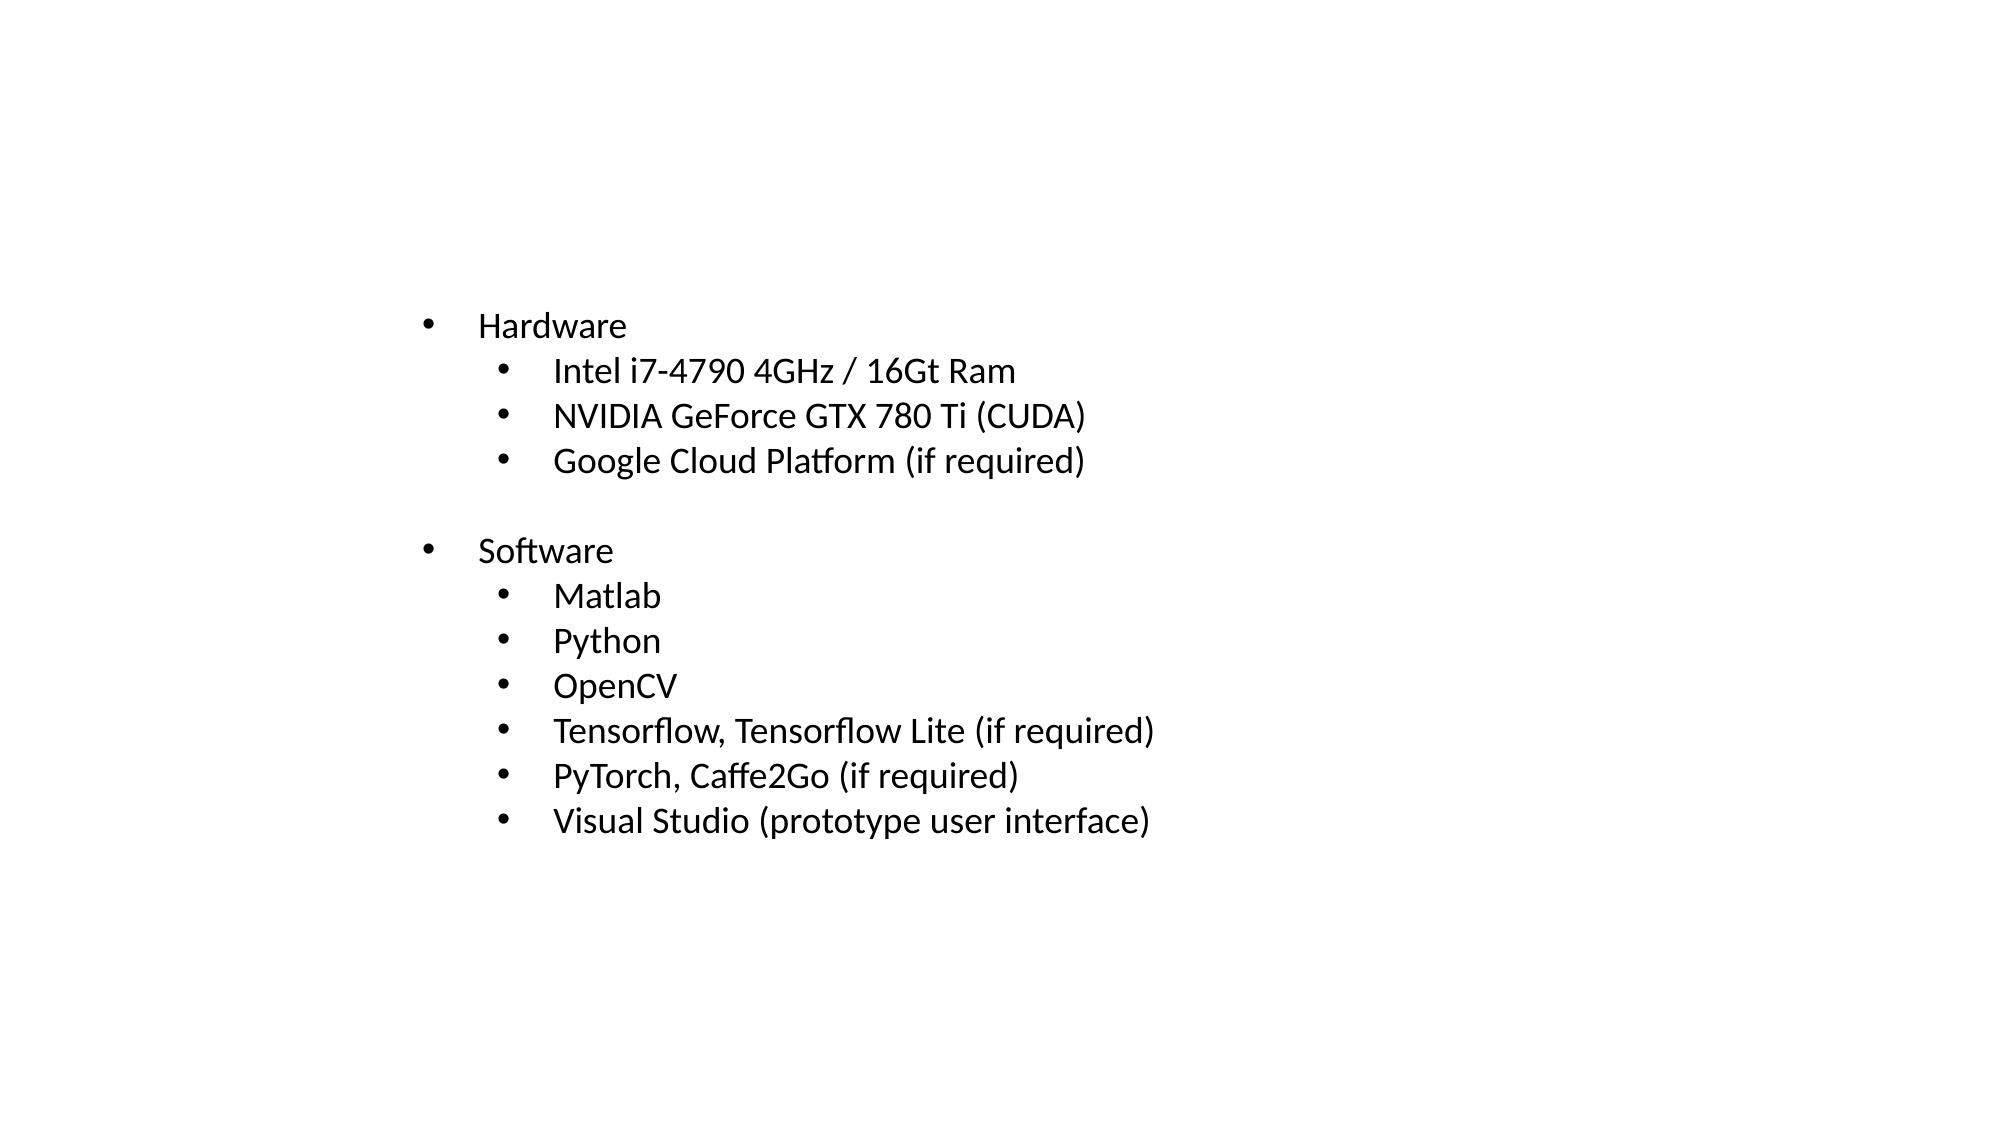

Hardware
Intel i7-4790 4GHz / 16Gt Ram
NVIDIA GeForce GTX 780 Ti (CUDA)
Google Cloud Platform (if required)
Software
Matlab
Python
OpenCV
Tensorflow, Tensorflow Lite (if required)
PyTorch, Caffe2Go (if required)
Visual Studio (prototype user interface)